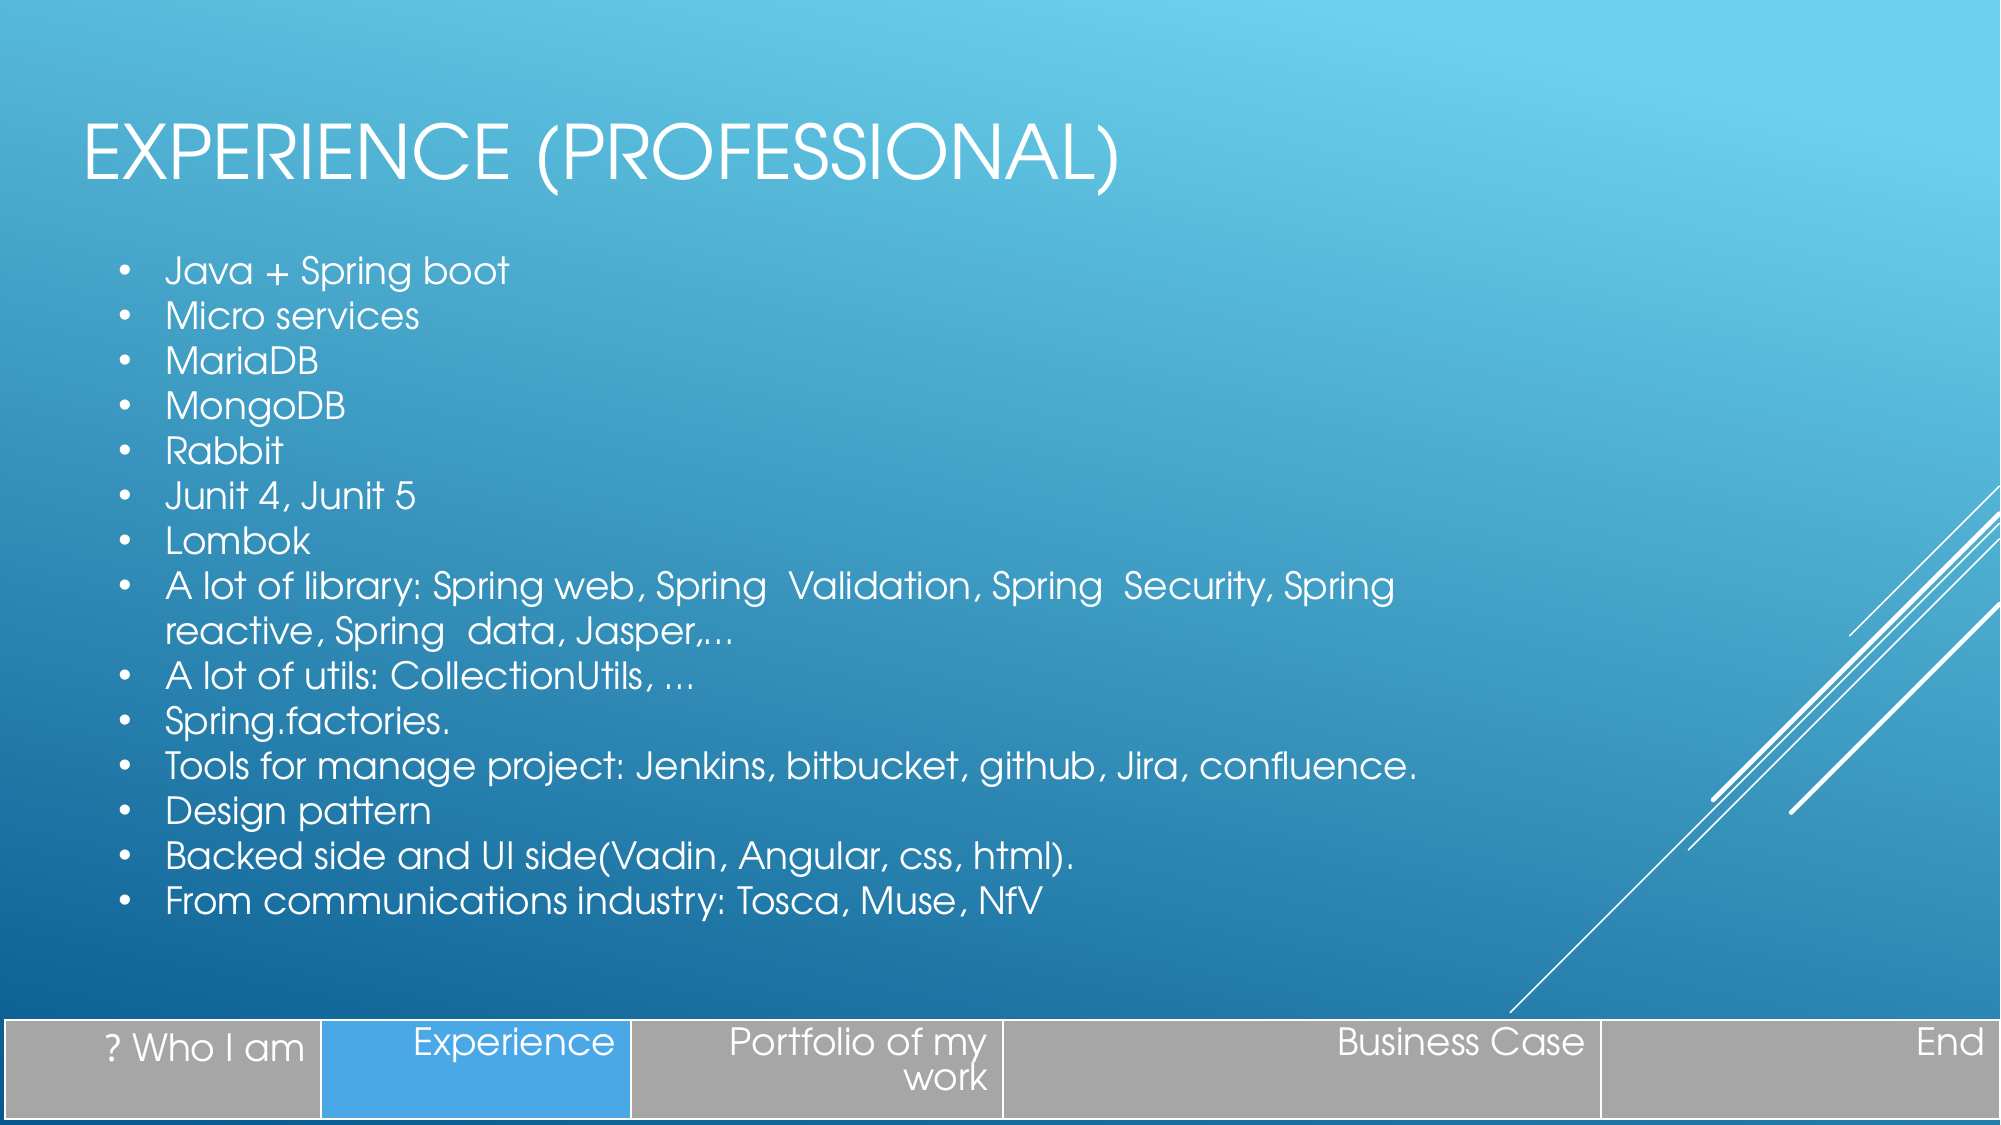

# Experience (professional)
Java + Spring boot
Micro services
MariaDB
MongoDB
Rabbit
Junit 4, Junit 5
Lombok
A lot of library: Spring web, Spring  Validation, Spring  Security, Spring reactive, Spring  data, Jasper,…
A lot of utils: CollectionUtils, …
Spring.factories.
Tools for manage project: Jenkins, bitbucket, github, Jira, confluence.
Design pattern
Backed side and UI side(Vadin, Angular, css, html).
From communications industry: Tosca, Muse, NfV

| Who I am ? | Experience | Portfolio of my work | Business Case | End |
| --- | --- | --- | --- | --- |